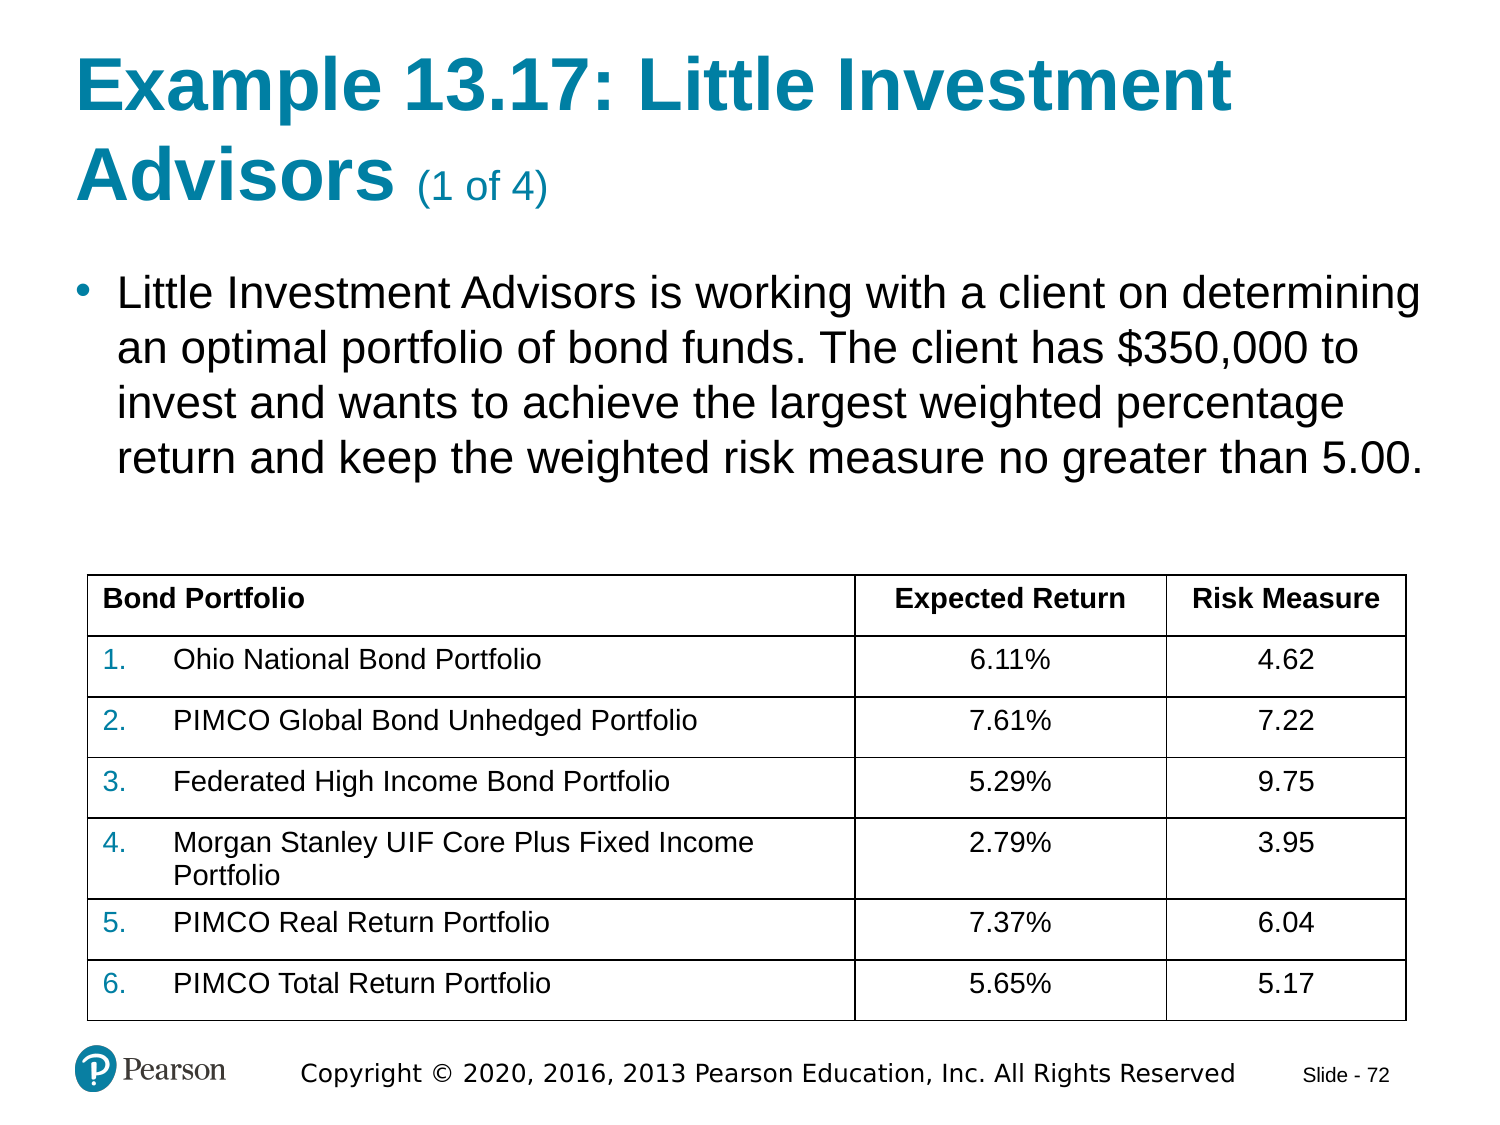

# Example 13.17: Little Investment Advisors (1 of 4)
Little Investment Advisors is working with a client on determining an optimal portfolio of bond funds. The client has $350,000 to invest and wants to achieve the largest weighted percentage return and keep the weighted risk measure no greater than 5.00.
| Bond Portfolio | Expected Return | Risk Measure |
| --- | --- | --- |
| Ohio National Bond Portfolio | 6.11% | 4.62 |
| P I M C O Global Bond Unhedged Portfolio | 7.61% | 7.22 |
| Federated High Income Bond Portfolio | 5.29% | 9.75 |
| Morgan Stanley U I F Core Plus Fixed Income Portfolio | 2.79% | 3.95 |
| P I M C O Real Return Portfolio | 7.37% | 6.04 |
| P I M C O Total Return Portfolio | 5.65% | 5.17 |